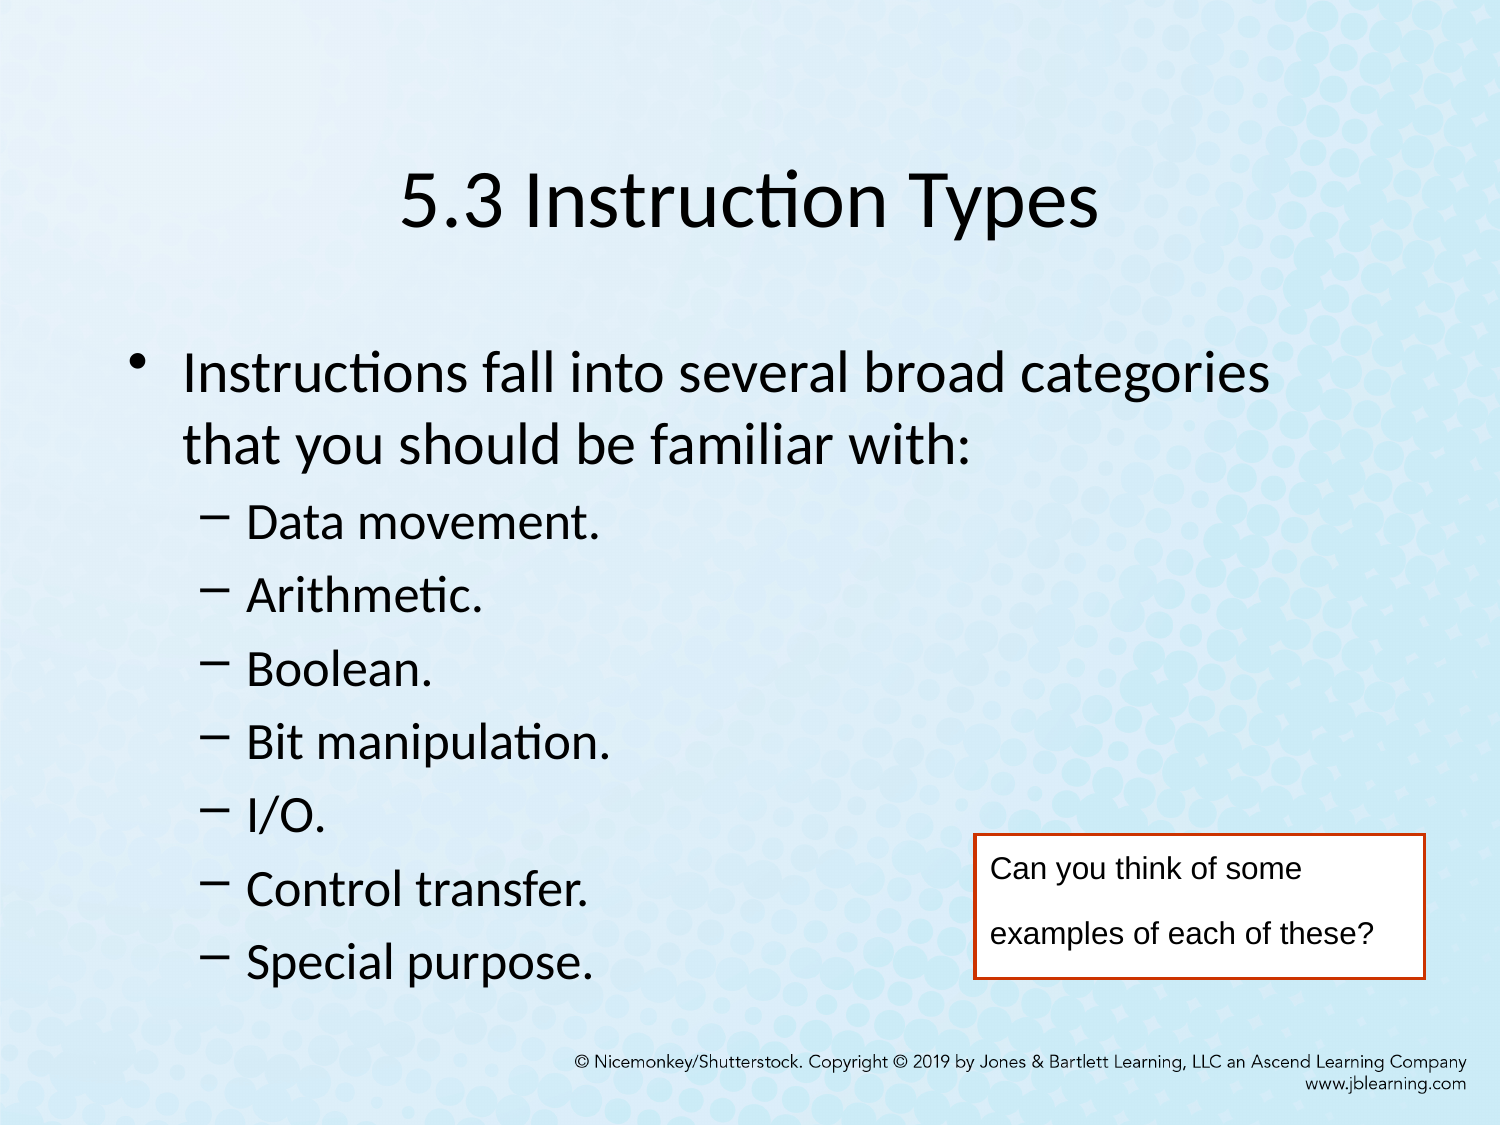

# 5.3 Instruction Types
Instructions fall into several broad categories that you should be familiar with:
Data movement.
Arithmetic.
Boolean.
Bit manipulation.
I/O.
Control transfer.
Special purpose.
Can you think of some examples of each of these?